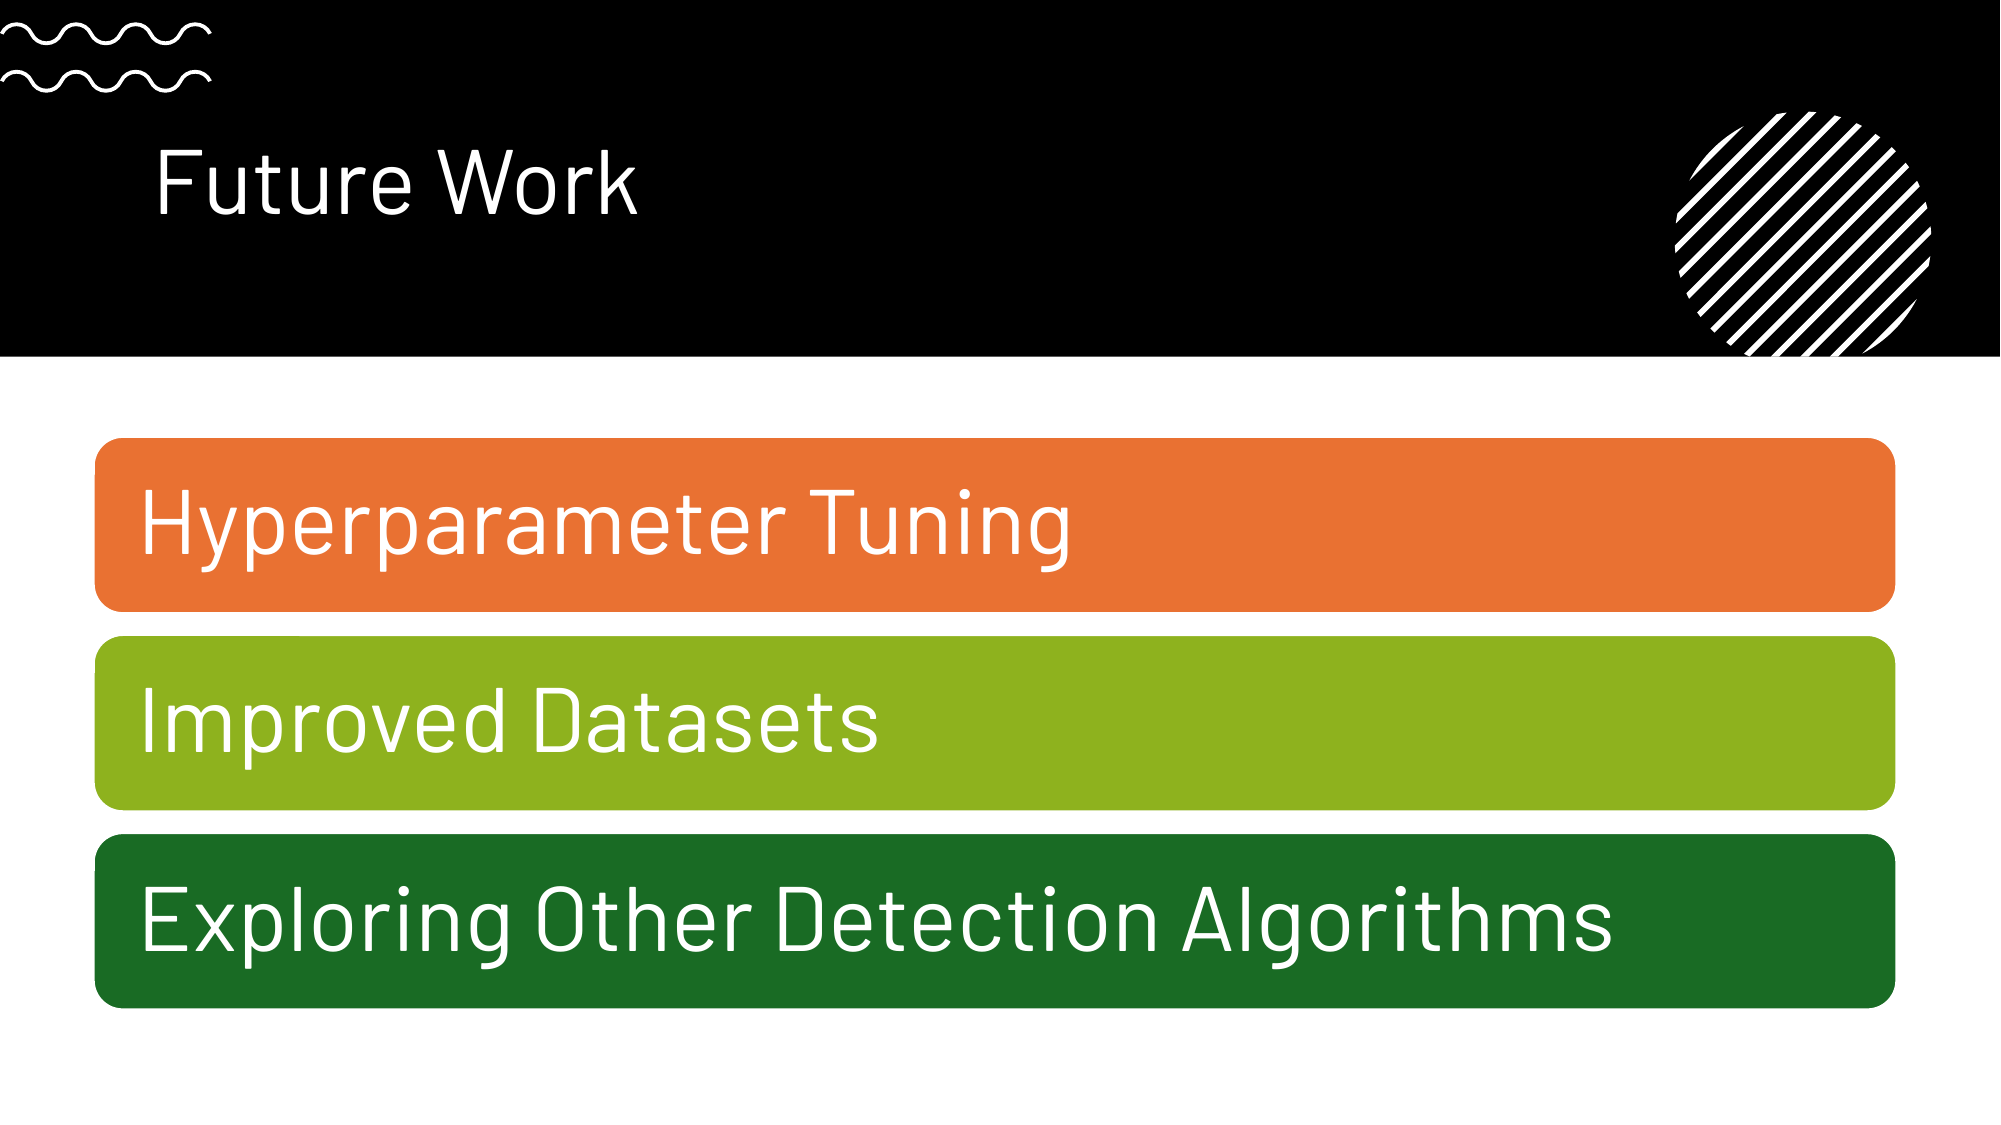

# Future Work

Hyperparameter Tuning
Improved Datasets
Exploring Other Detection Algorithms